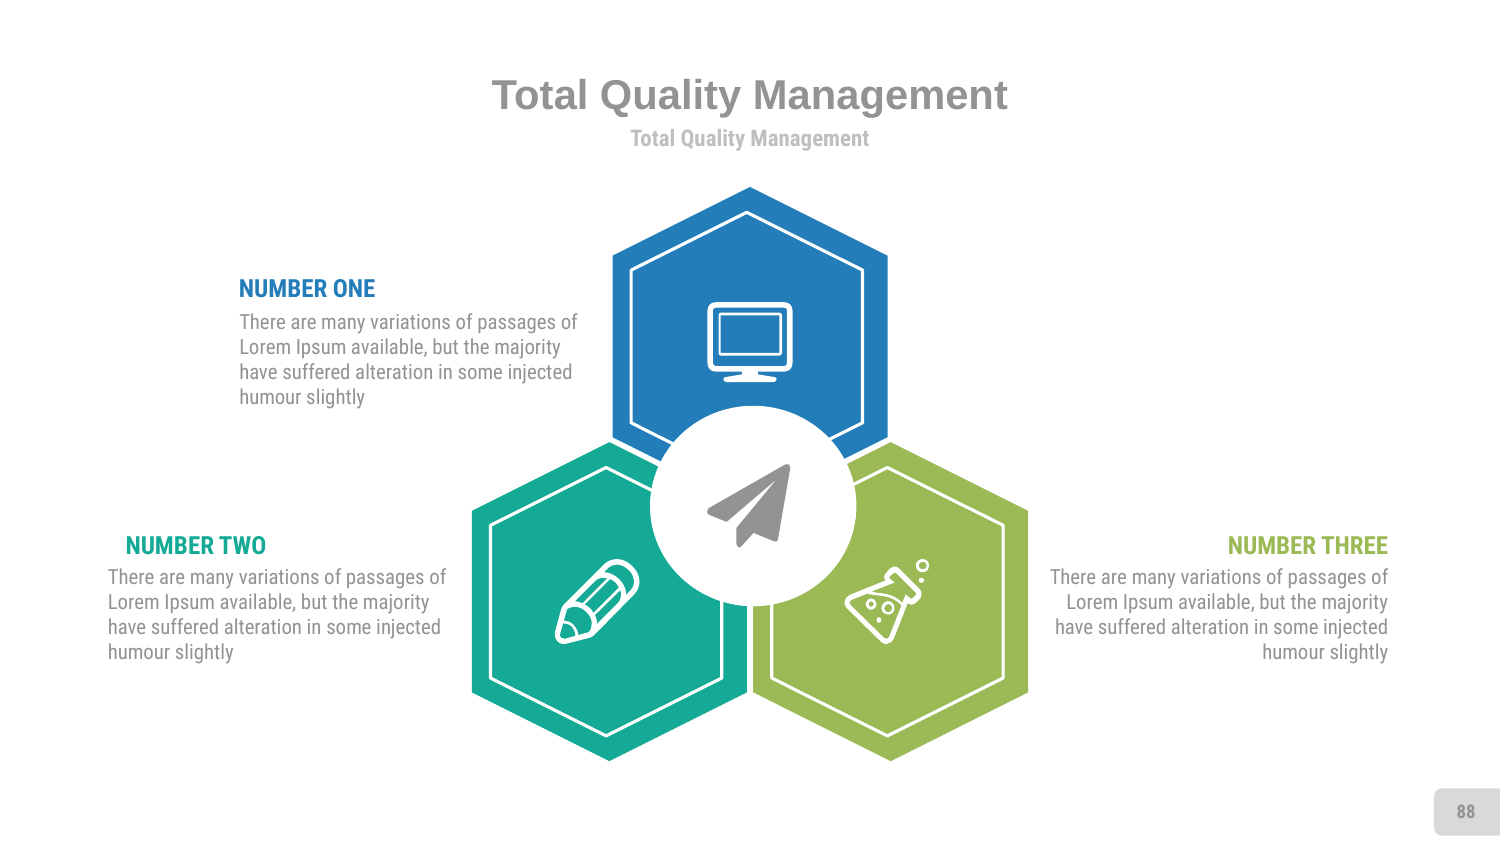

# Total Quality Management
Total Quality Management

NUMBER ONE
There are many variations of passages of Lorem Ipsum available, but the majority have suffered alteration in some injected humour slightly

NUMBER TWO
There are many variations of passages of Lorem Ipsum available, but the majority have suffered alteration in some injected humour slightly
NUMBER THREE
There are many variations of passages of Lorem Ipsum available, but the majority have suffered alteration in some injected humour slightly

88